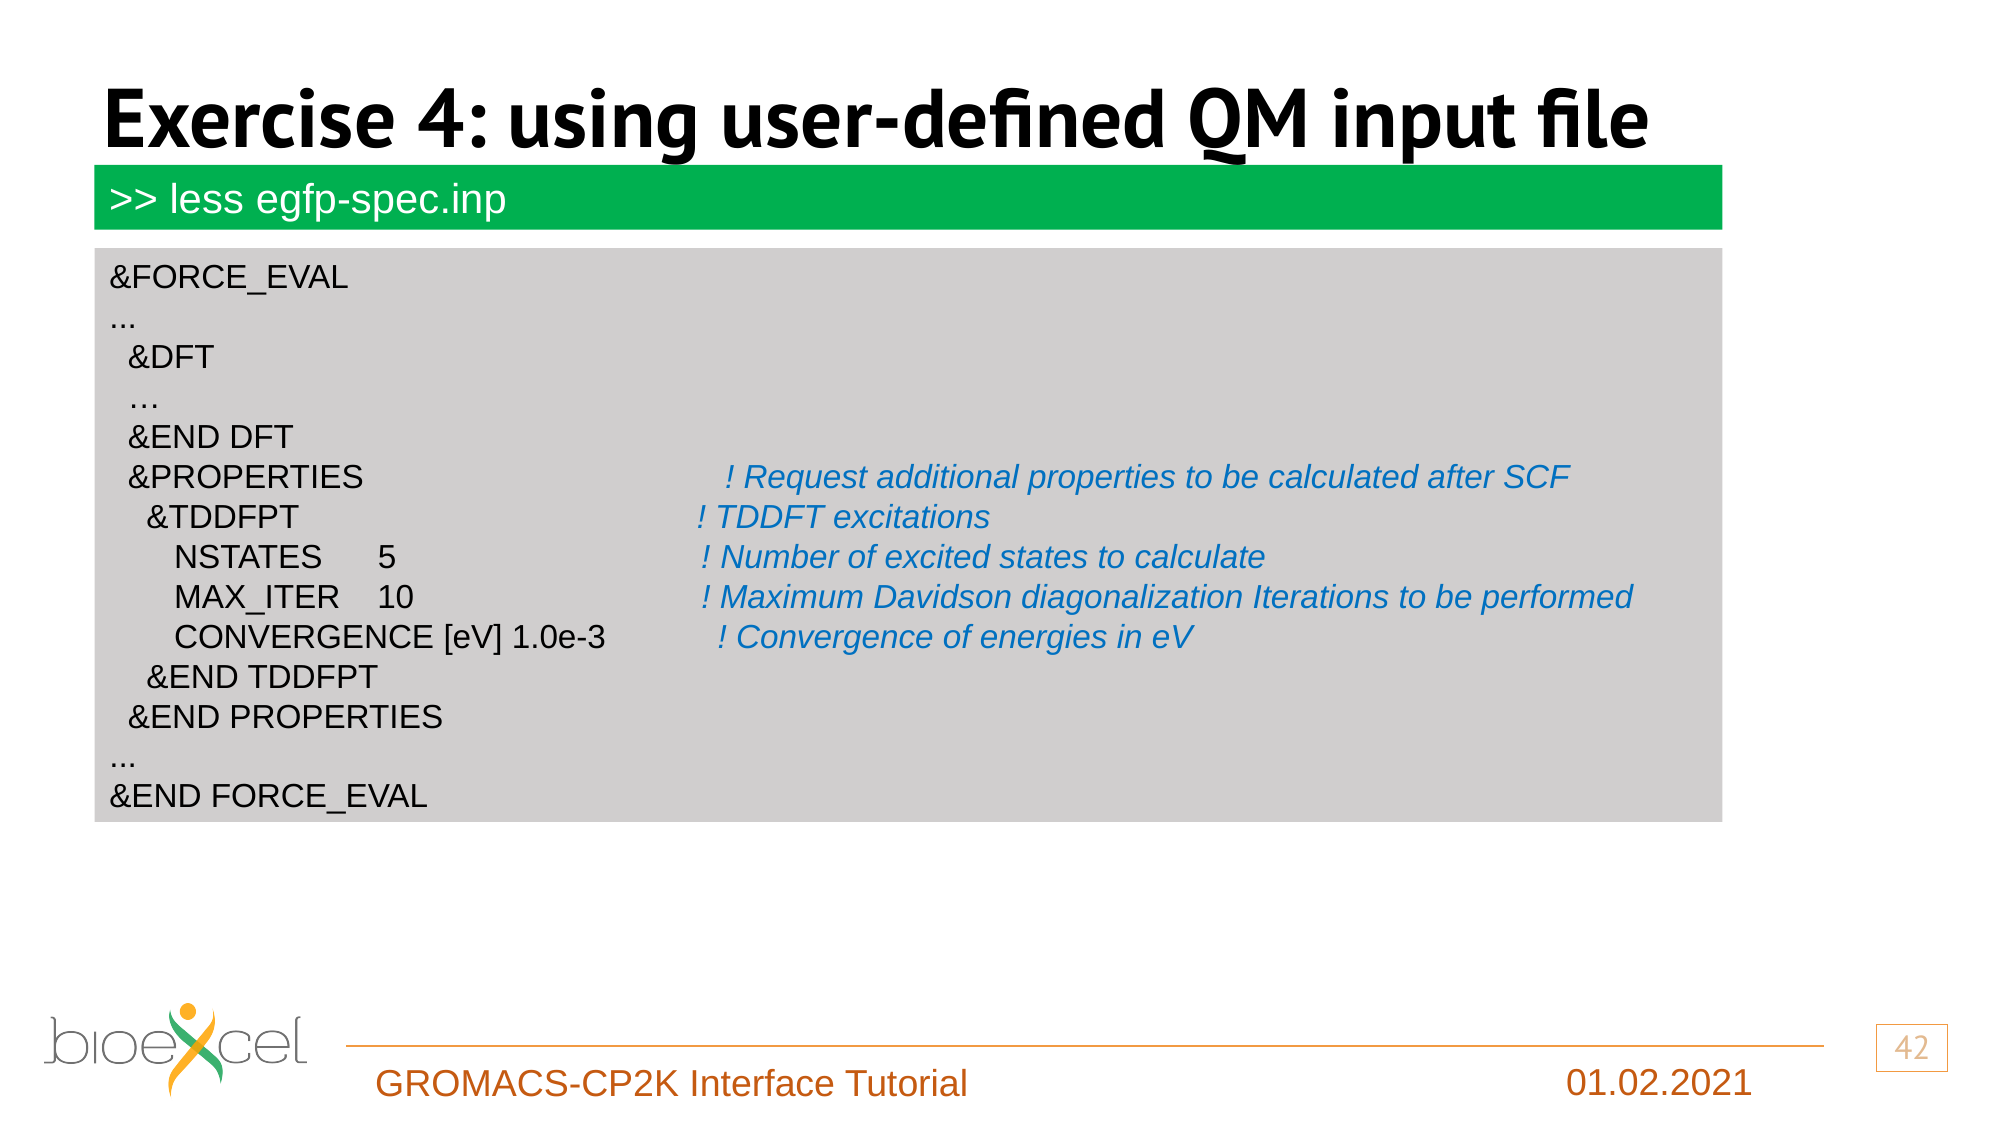

# Exercise 4: using user-defined QM input file
>> less egfp-spec.inp
&FORCE_EVAL
...
  &DFT
  …
  &END DFT
  &PROPERTIES                                       ! Request additional properties to be calculated after SCF
    &TDDFPT                                           ! TDDFT excitations
       NSTATES      5                                 ! Number of excited states to calculate
       MAX_ITER    10                               ! Maximum Davidson diagonalization Iterations to be performed
       CONVERGENCE [eV] 1.0e-3            ! Convergence of energies in eV
    &END TDDFPT
  &END PROPERTIES
...
&END FORCE_EVAL
42